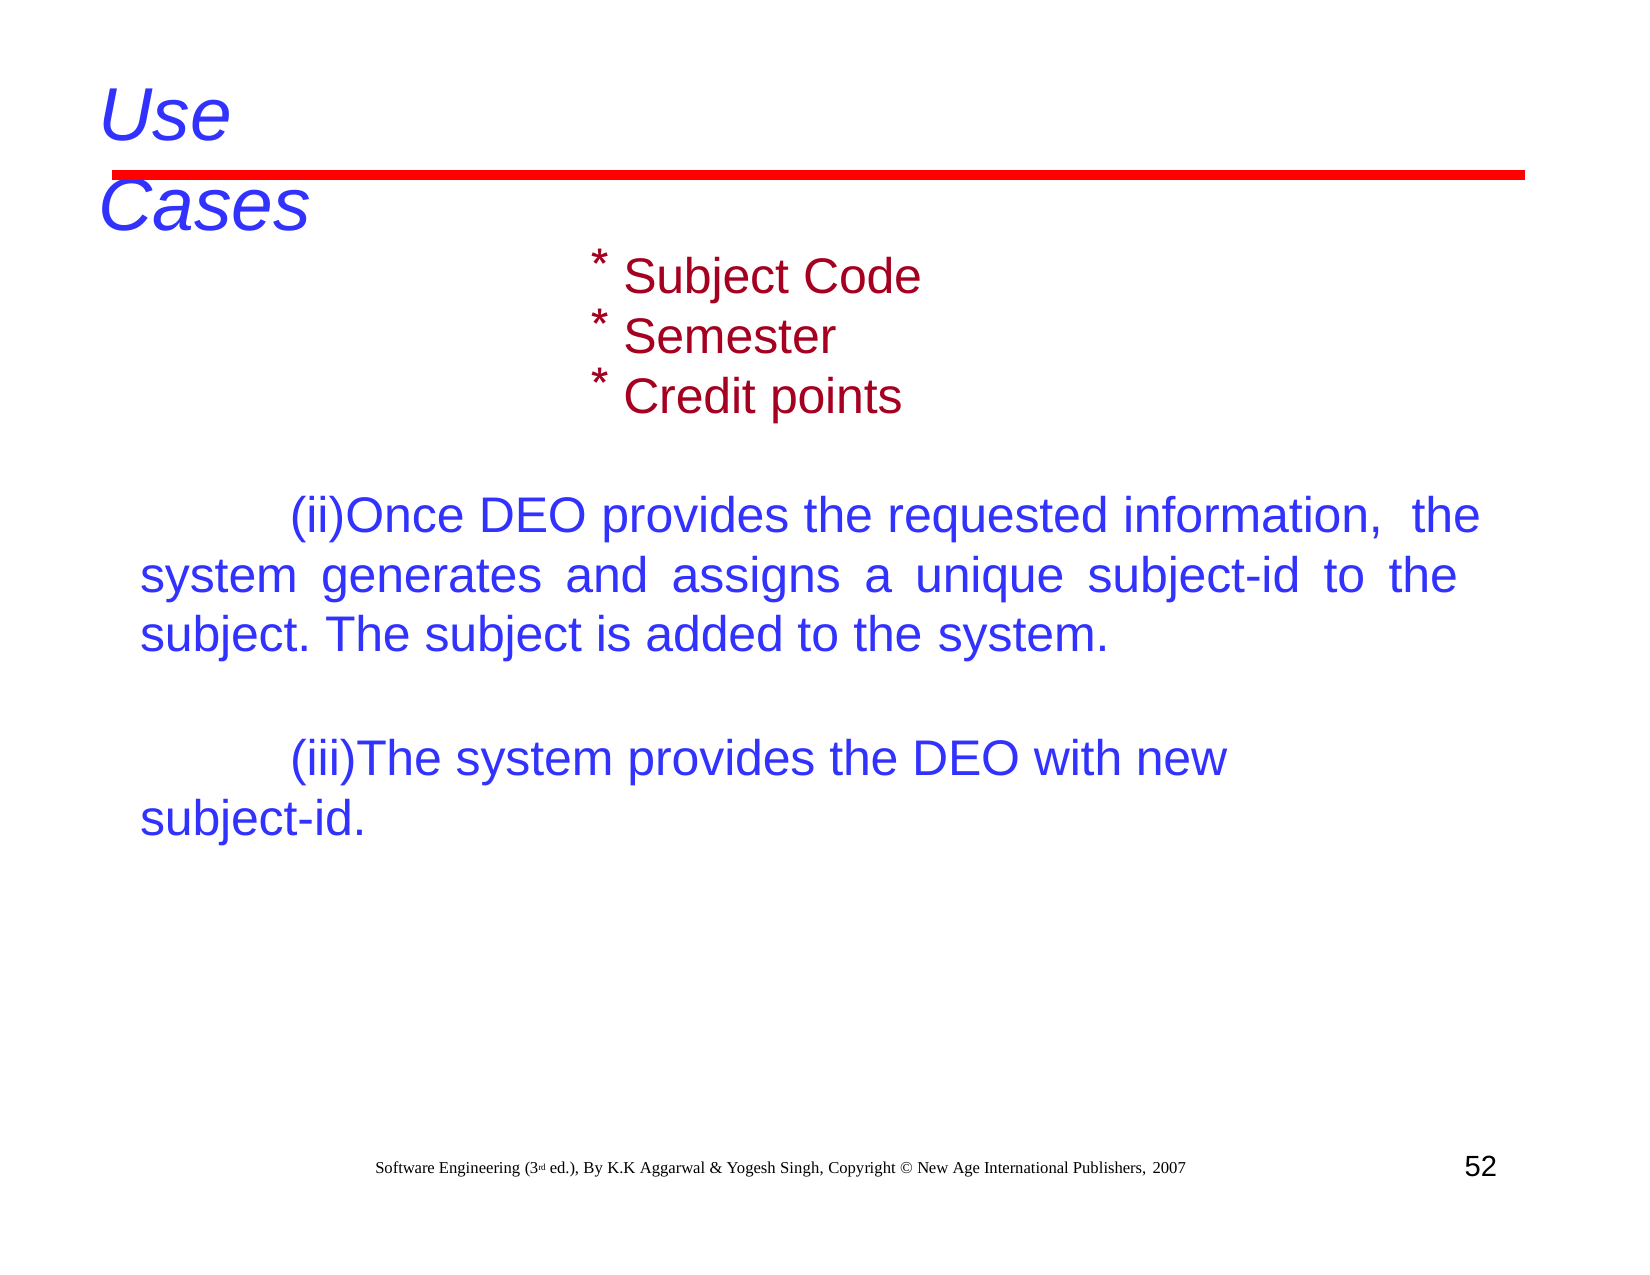

# Use Cases

Subject Code
Semester
Credit points

Once DEO provides the requested information,  the system generates and assigns a unique subject-id to the  subject. The subject is added to the system.

The system provides the DEO with new  subject-id.
52
Software Engineering (3rd  ed.), By K.K Aggarwal & Yogesh Singh, Copyright © New Age International Publishers, 2007